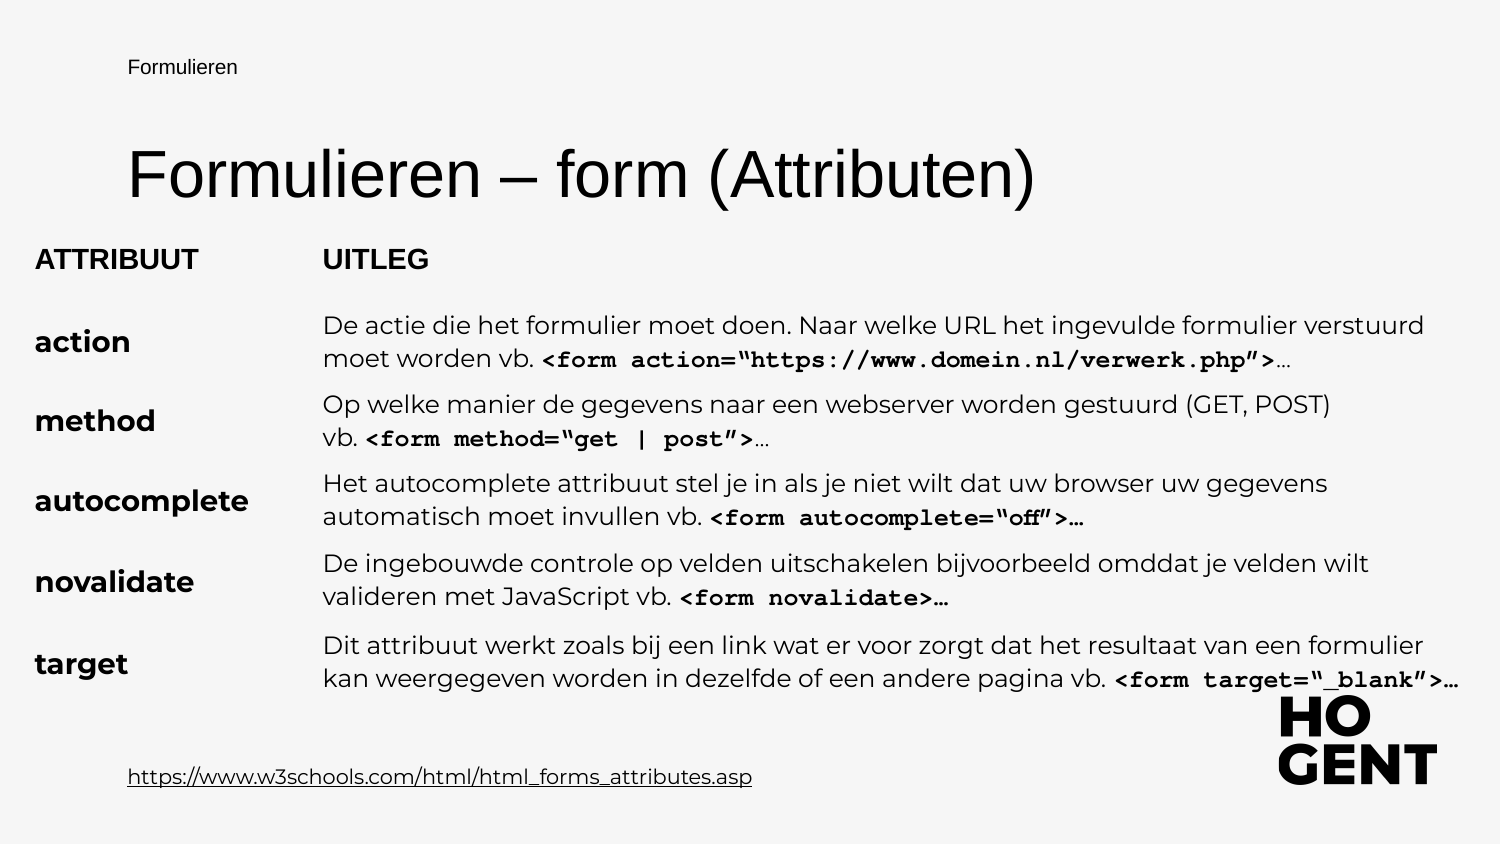

Formulieren
Formulieren – form (Attributen)
| ATTRIBUUT | UITLEG |
| --- | --- |
| action | De actie die het formulier moet doen. Naar welke URL het ingevulde formulier verstuurd moet worden vb. <form action=“https://www.domein.nl/verwerk.php”>… |
| method | Op welke manier de gegevens naar een webserver worden gestuurd (GET, POST) vb. <form method=“get | post”>… |
| autocomplete | Het autocomplete attribuut stel je in als je niet wilt dat uw browser uw gegevens automatisch moet invullen vb. <form autocomplete=“off”>… |
| novalidate | De ingebouwde controle op velden uitschakelen bijvoorbeeld omddat je velden wilt valideren met JavaScript vb. <form novalidate>… |
| target | Dit attribuut werkt zoals bij een link wat er voor zorgt dat het resultaat van een formulier kan weergegeven worden in dezelfde of een andere pagina vb. <form target=“\_blank”>… |
https://www.w3schools.com/html/html_forms_attributes.asp